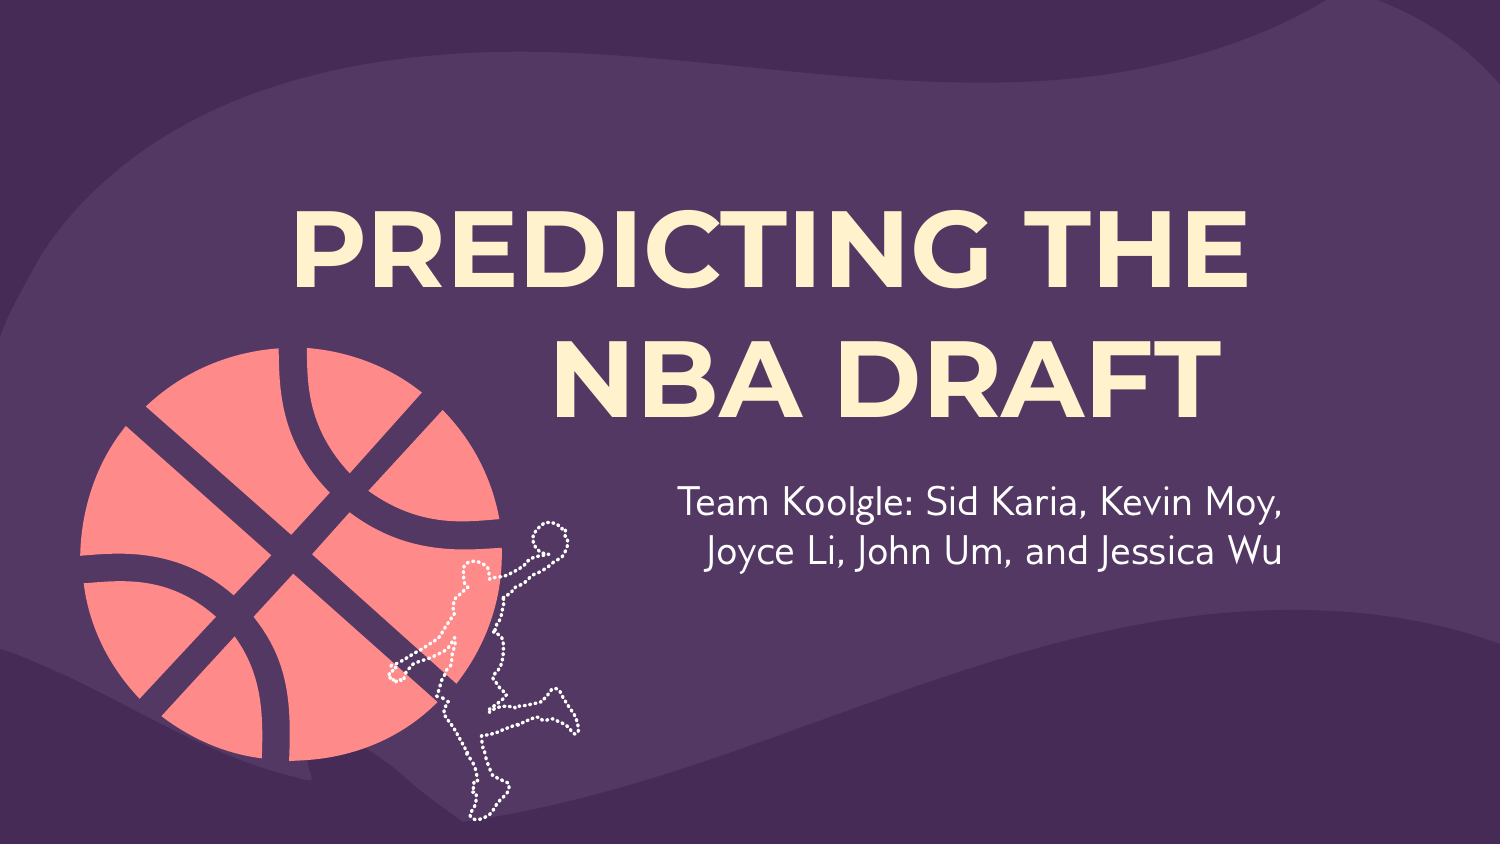

# PREDICTING THE
NBA DRAFT

Team Koolgle: Sid Karia, Kevin Moy, Joyce Li, John Um, and Jessica Wu